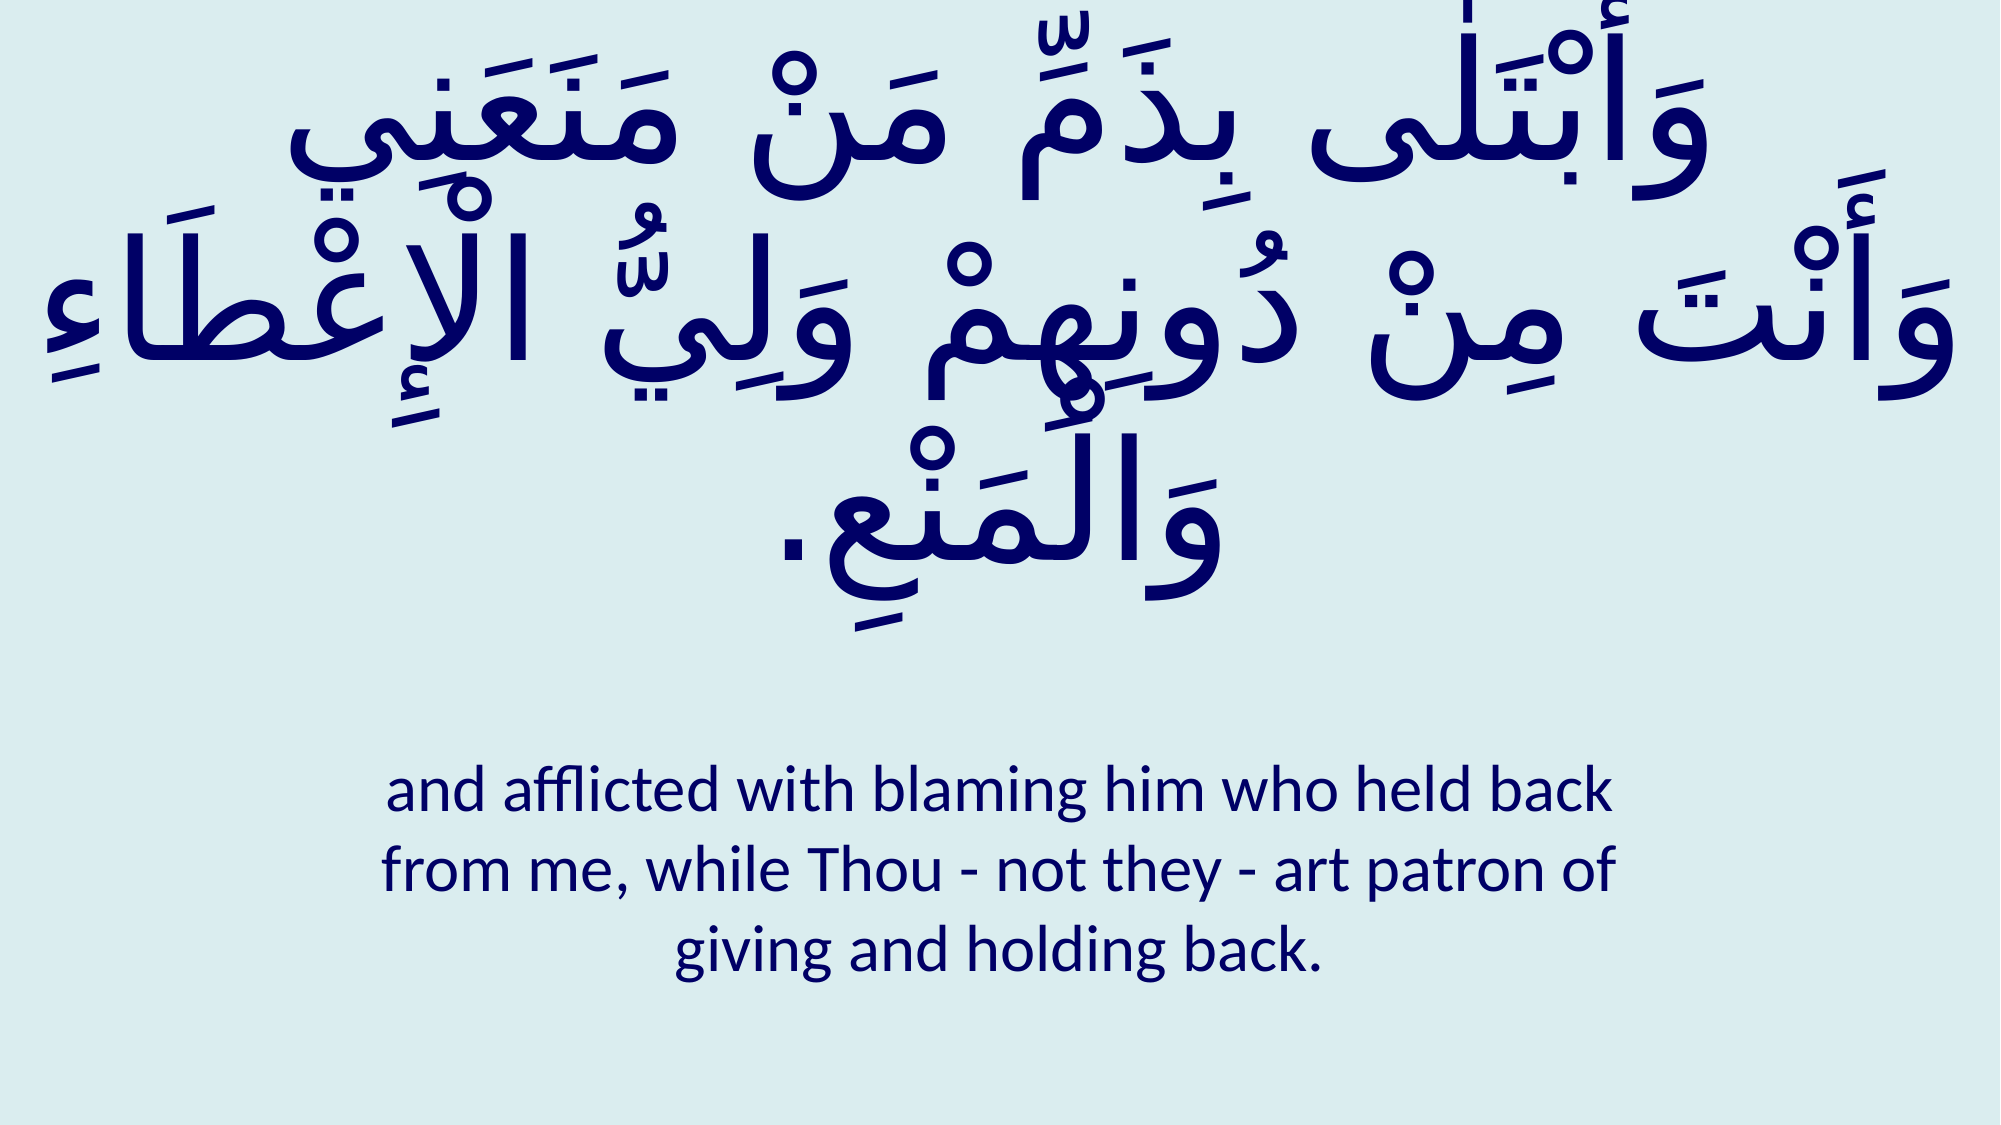

# وَأُبْتَلٰى بِذَمِّ مَنْ مَنَعَنِي وَأَنْتَ مِنْ دُونِهِمْ وَلِيُّ الْإِعْطَاءِ وَالْمَنْعِ.
and afflicted with blaming him who held back from me, while Thou - not they - art patron of giving and holding back.